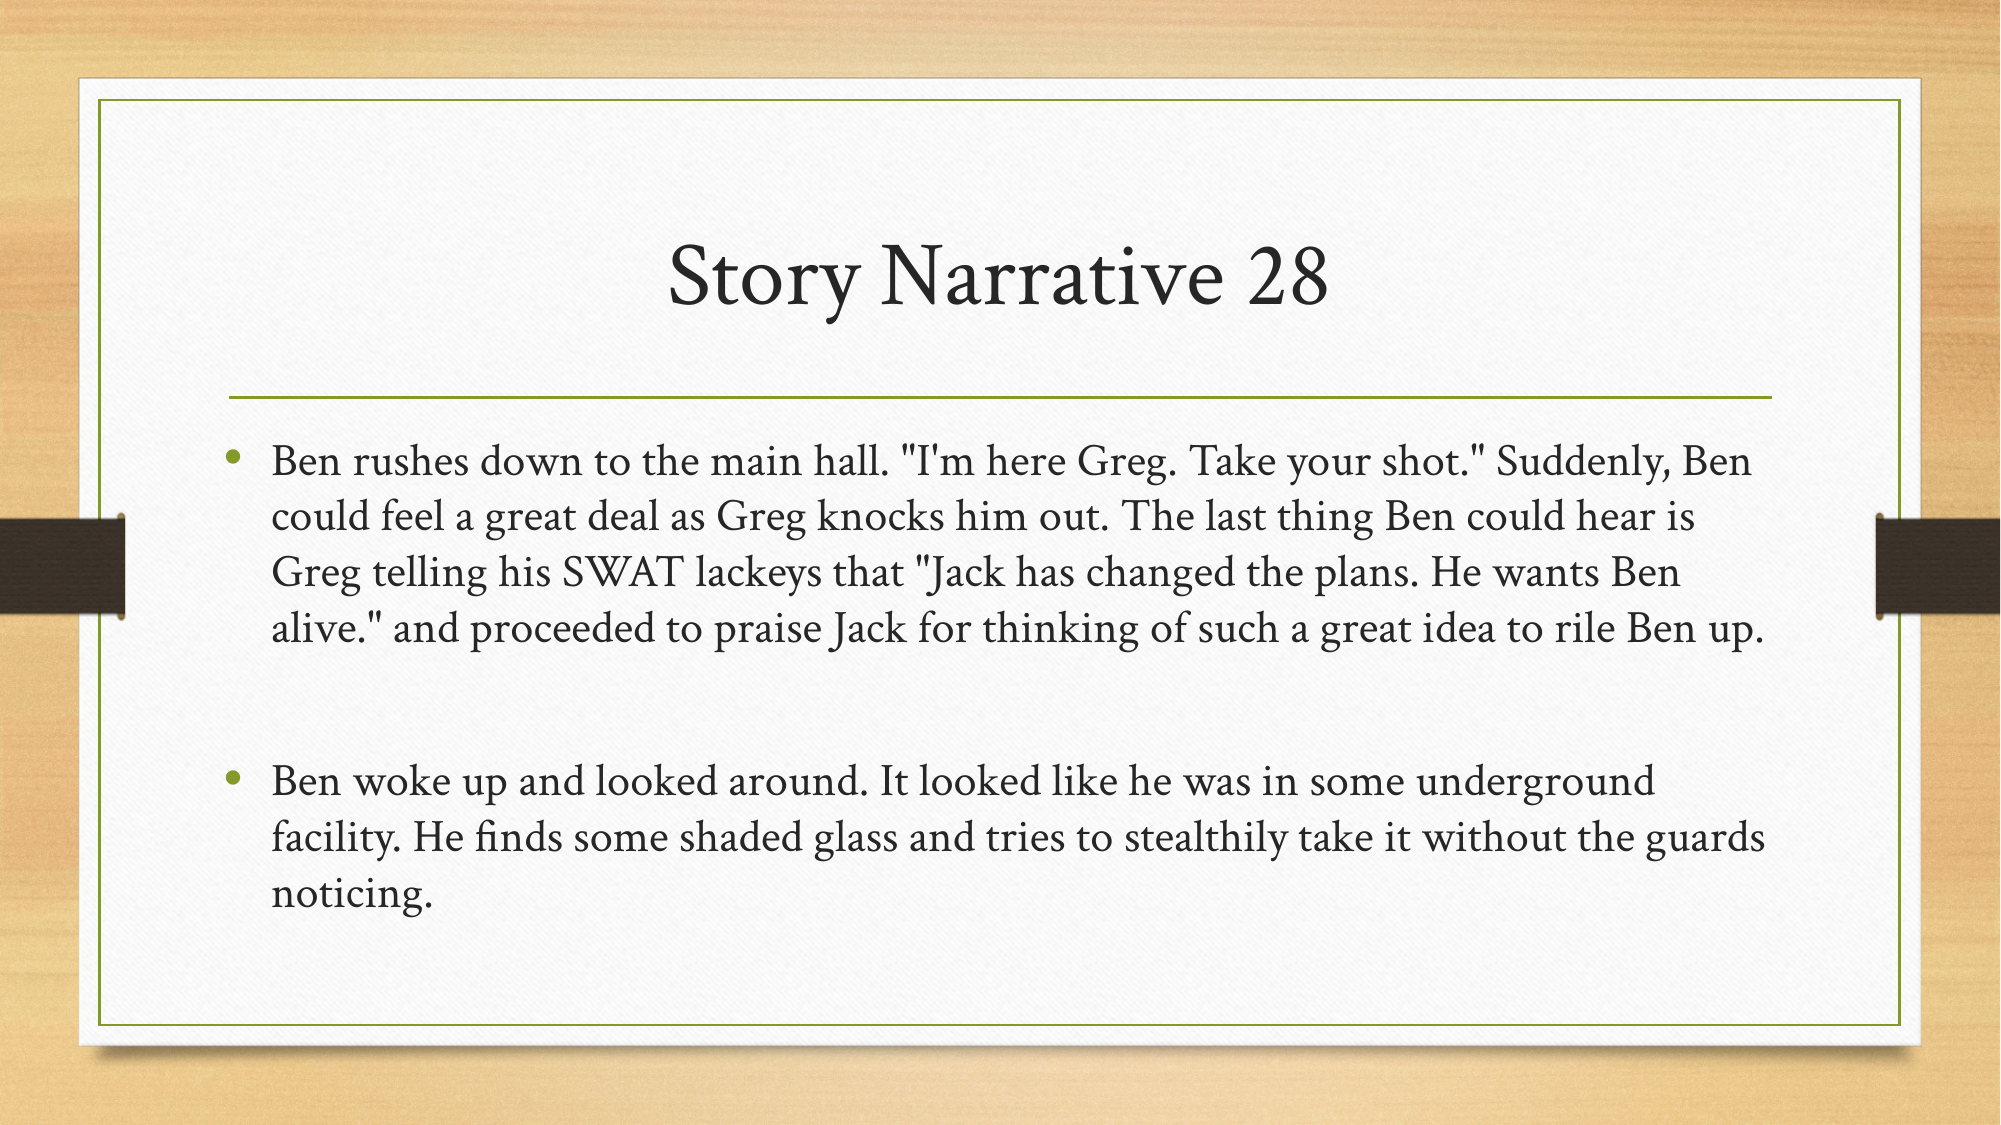

# Story Narrative 28
Ben rushes down to the main hall. "I'm here Greg. Take your shot." Suddenly, Ben could feel a great deal as Greg knocks him out. The last thing Ben could hear is Greg telling his SWAT lackeys that "Jack has changed the plans. He wants Ben alive." and proceeded to praise Jack for thinking of such a great idea to rile Ben up.

Ben woke up and looked around. It looked like he was in some underground facility. He finds some shaded glass and tries to stealthily take it without the guards noticing.